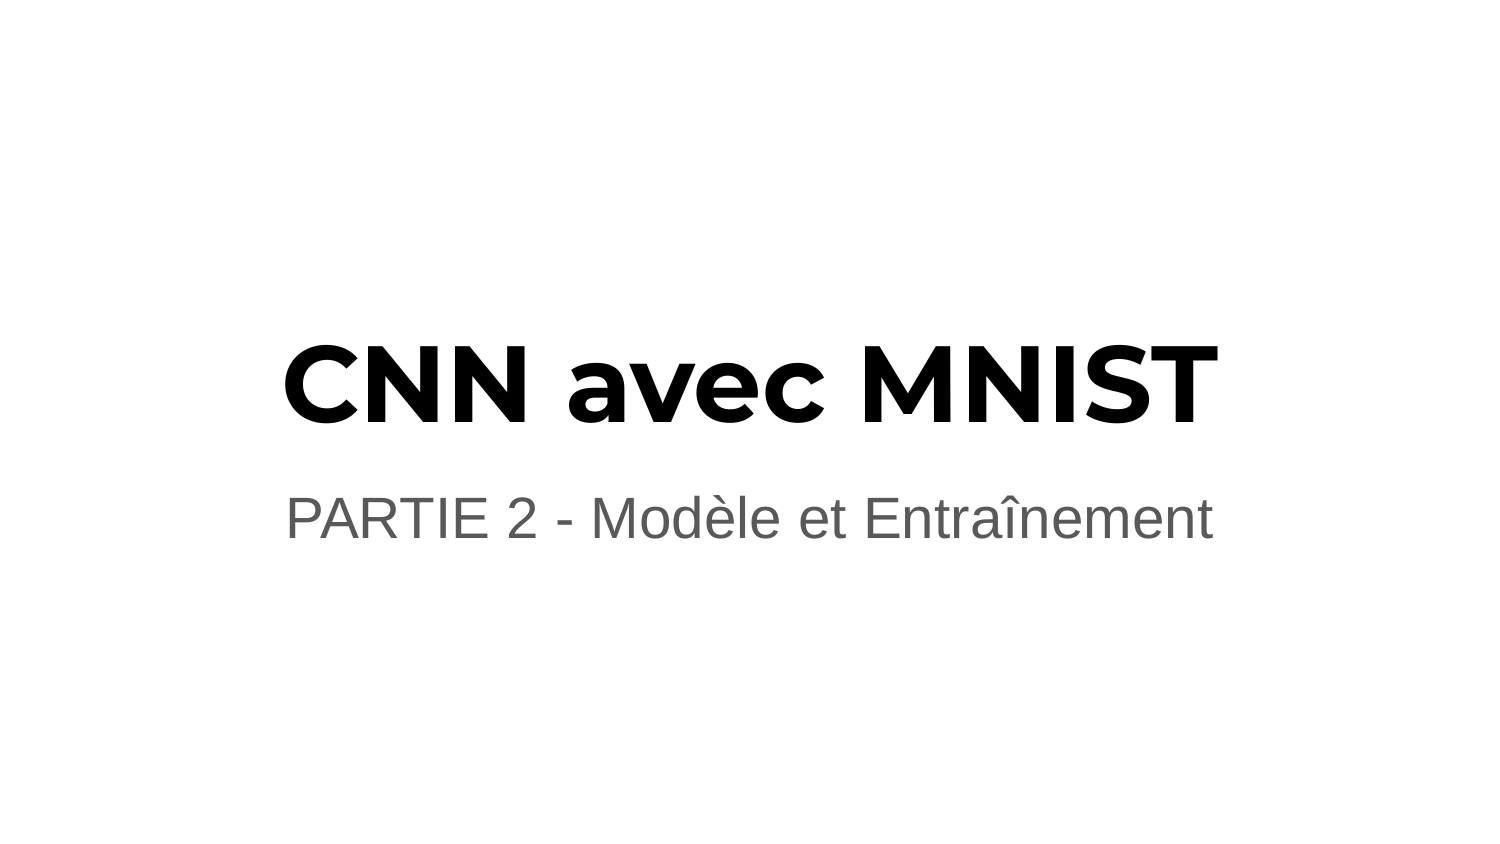

# CNN avec MNIST
PARTIE 2 - Modèle et Entraînement